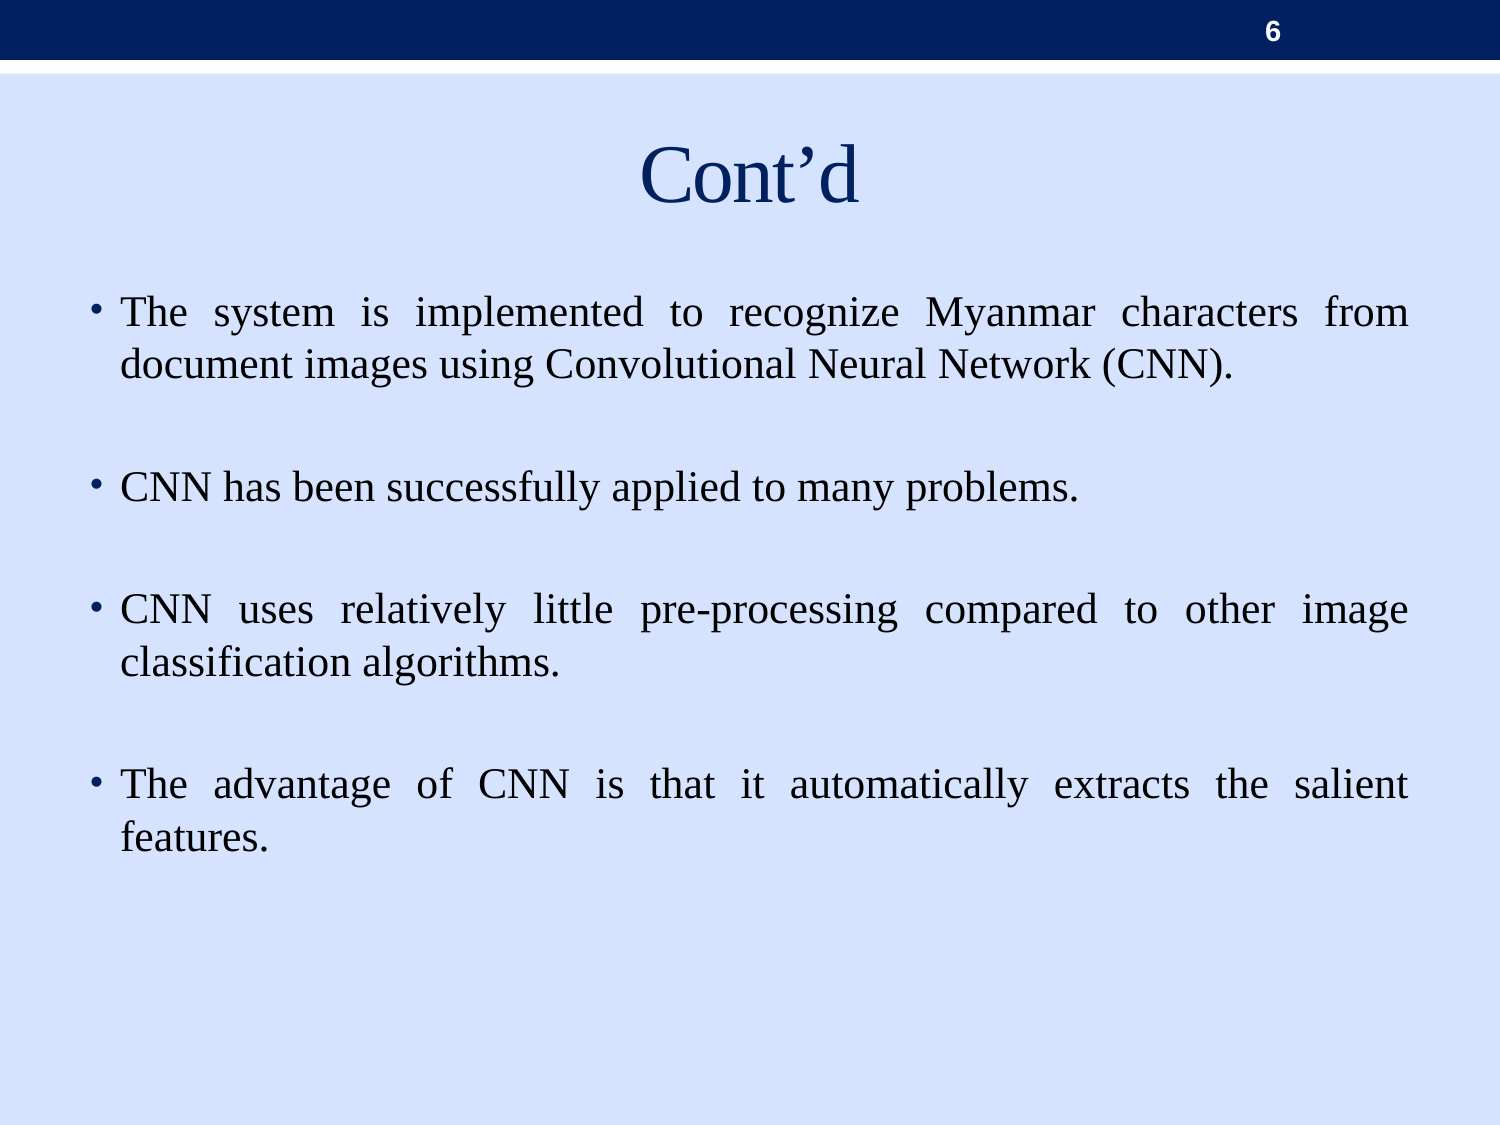

6
# Cont’d
The system is implemented to recognize Myanmar characters from document images using Convolutional Neural Network (CNN).

CNN has been successfully applied to many problems.

CNN uses relatively little pre-processing compared to other image classification algorithms.

The advantage of CNN is that it automatically extracts the salient features.